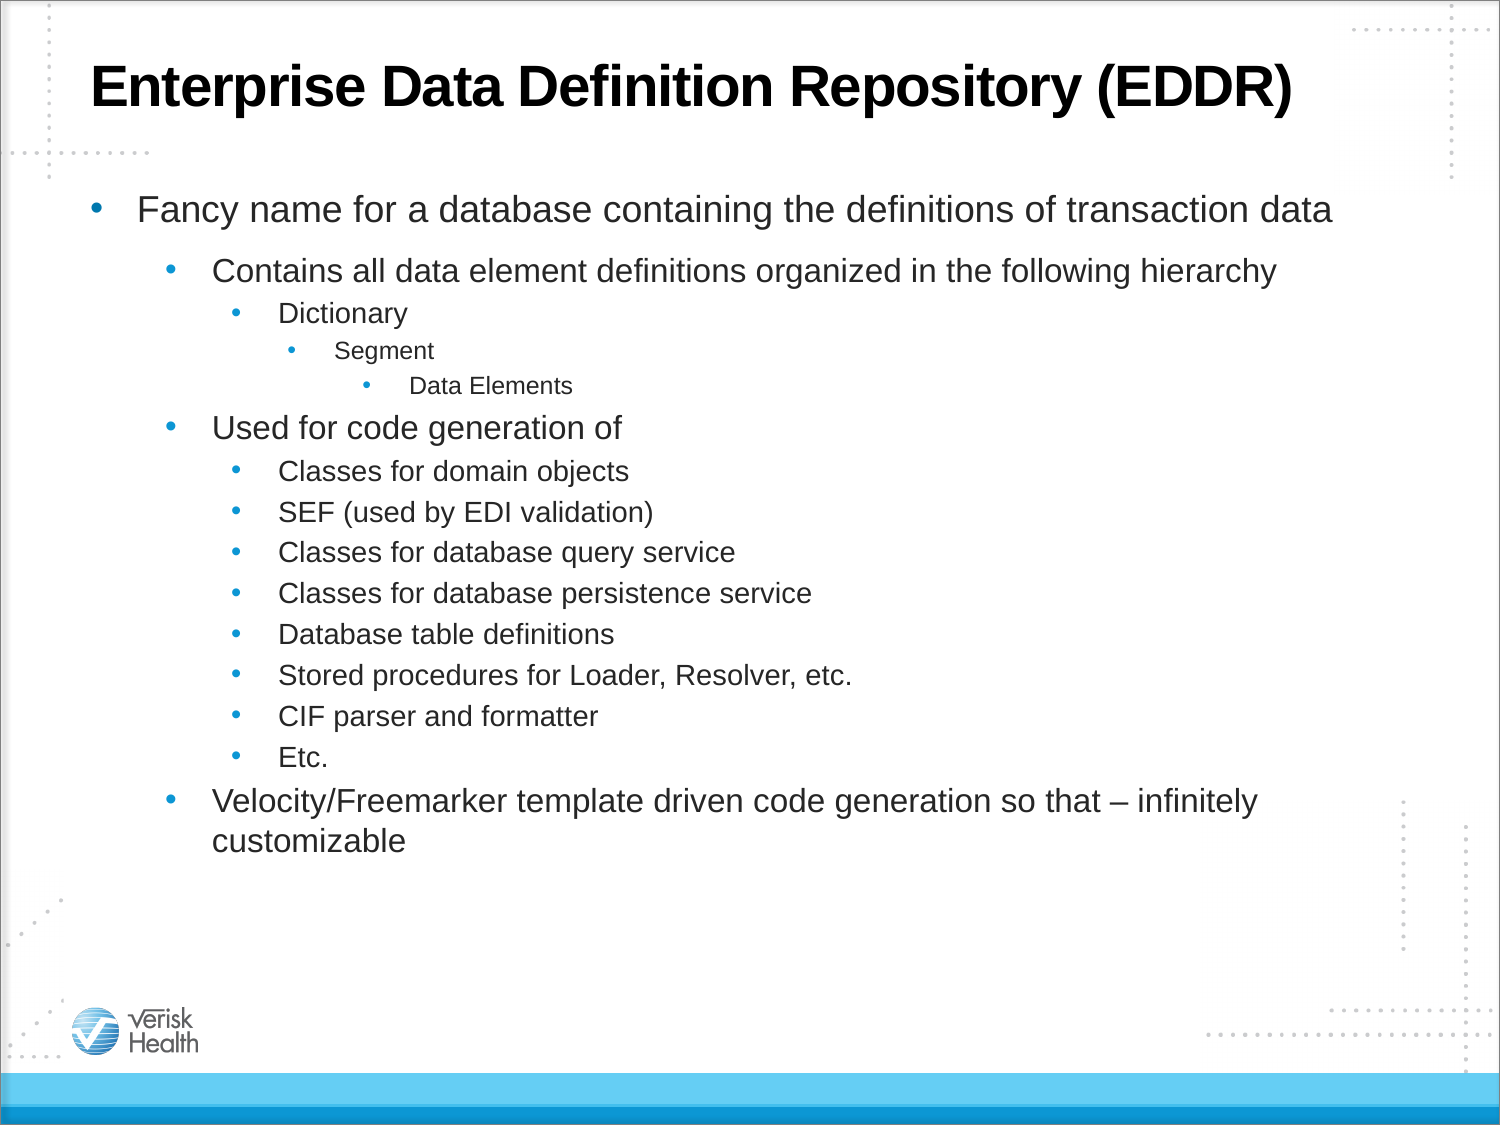

# Enterprise Data Definition Repository (EDDR)
Fancy name for a database containing the definitions of transaction data
Contains all data element definitions organized in the following hierarchy
Dictionary
Segment
Data Elements
Used for code generation of
Classes for domain objects
SEF (used by EDI validation)
Classes for database query service
Classes for database persistence service
Database table definitions
Stored procedures for Loader, Resolver, etc.
CIF parser and formatter
Etc.
Velocity/Freemarker template driven code generation so that – infinitely customizable